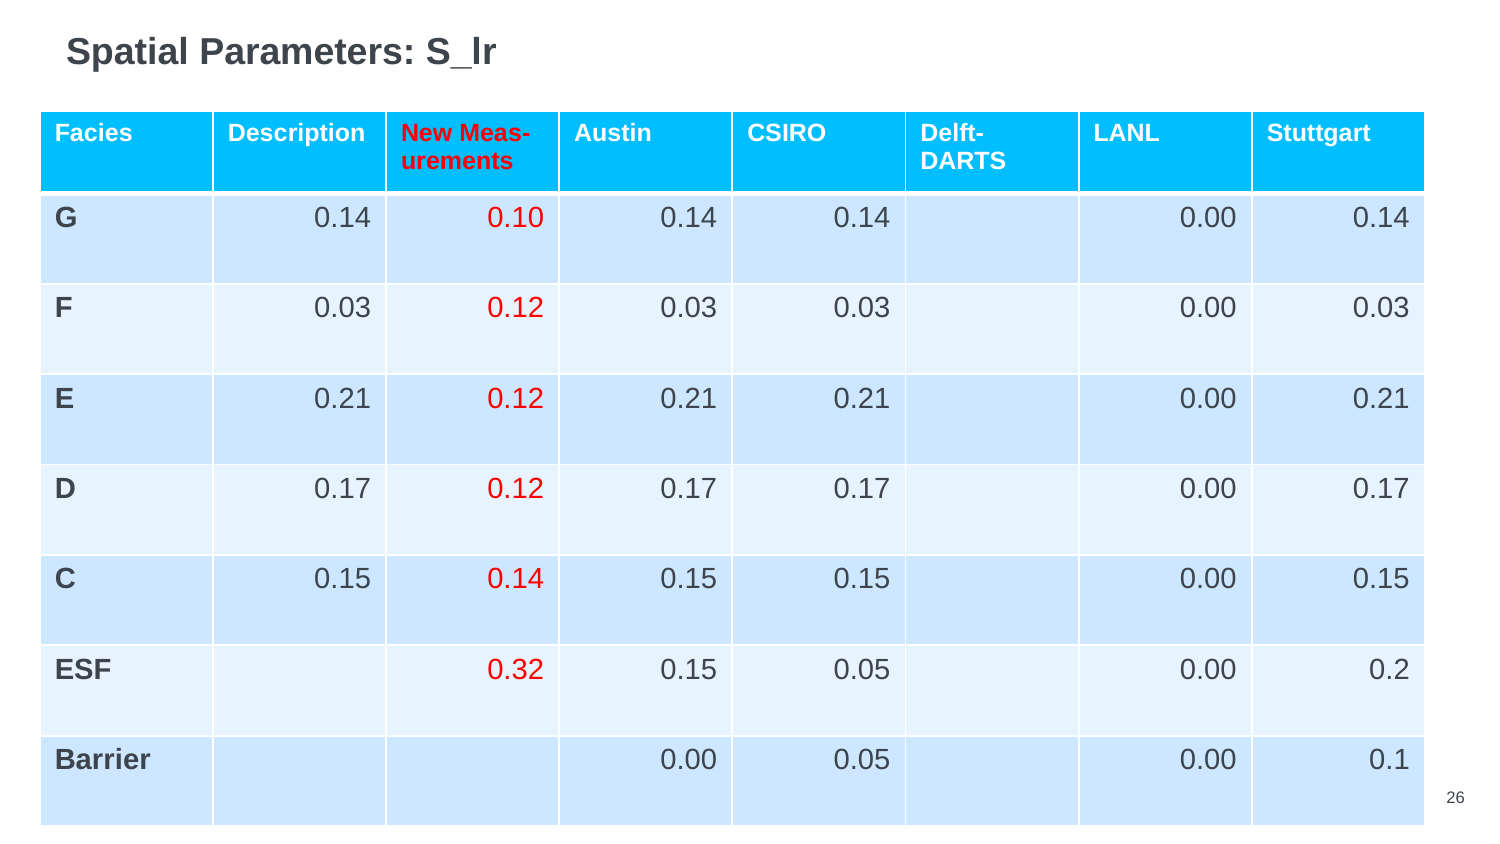

# Spatial Parameters: S_lr
| Facies | Description | New Meas-urements | Austin | CSIRO | Delft-DARTS | LANL | Stuttgart |
| --- | --- | --- | --- | --- | --- | --- | --- |
| G | 0.14 | 0.10 | 0.14 | 0.14 |  | 0.00 | 0.14 |
| F | 0.03 | 0.12 | 0.03 | 0.03 |  | 0.00 | 0.03 |
| E | 0.21 | 0.12 | 0.21 | 0.21 |  | 0.00 | 0.21 |
| D | 0.17 | 0.12 | 0.17 | 0.17 |  | 0.00 | 0.17 |
| C | 0.15 | 0.14 | 0.15 | 0.15 |  | 0.00 | 0.15 |
| ESF |  | 0.32 | 0.15 | 0.05 |  | 0.00 | 0.2 |
| Barrier |  |  | 0.00 | 0.05 |  | 0.00 | 0.1 |
26